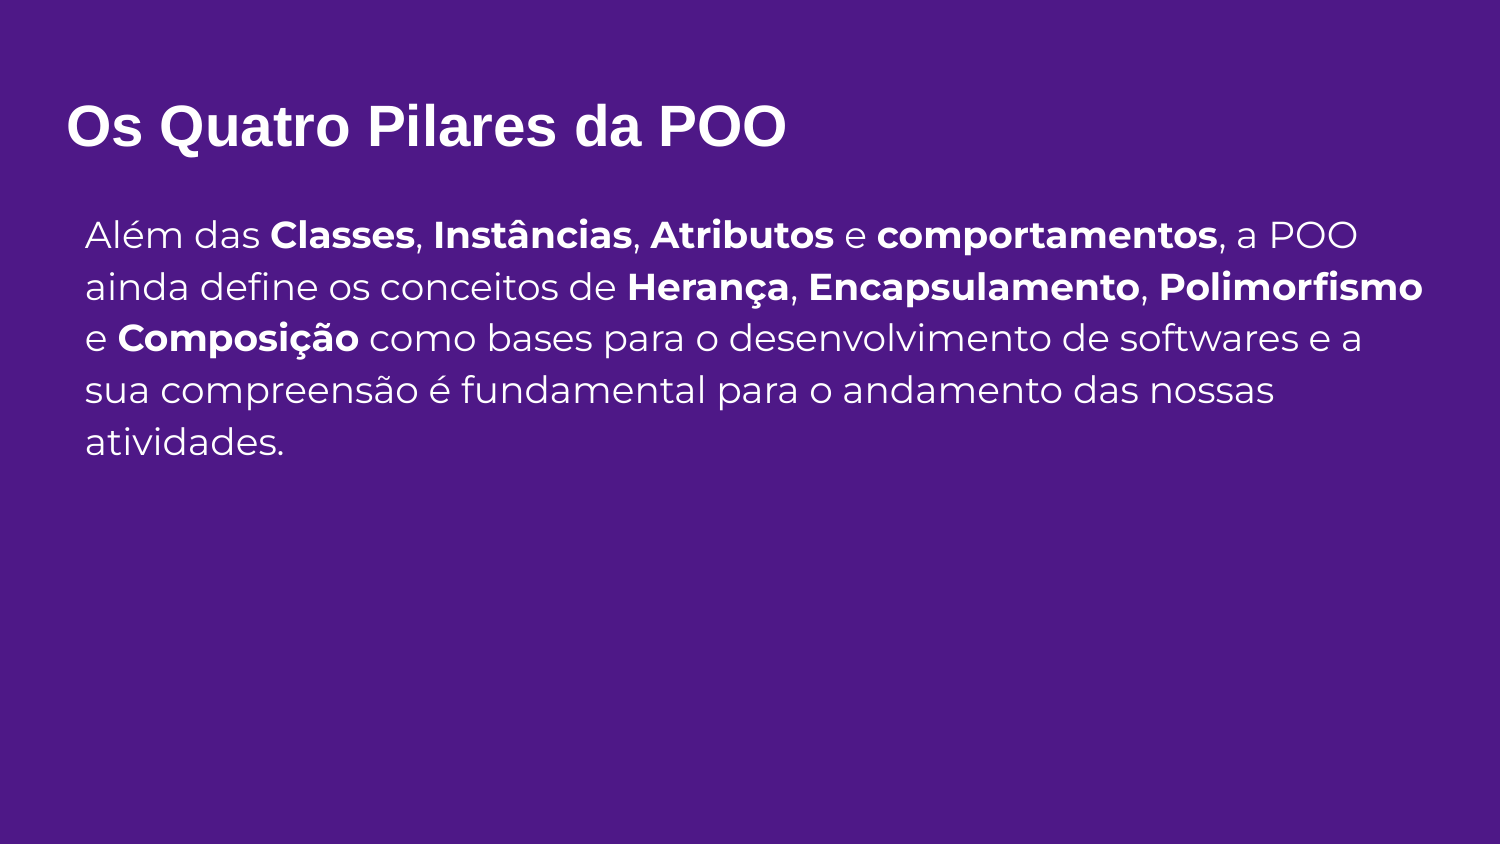

# Os Quatro Pilares da POO
Além das Classes, Instâncias, Atributos e comportamentos, a POO ainda define os conceitos de Herança, Encapsulamento, Polimorfismo e Composição como bases para o desenvolvimento de softwares e a sua compreensão é fundamental para o andamento das nossas atividades.